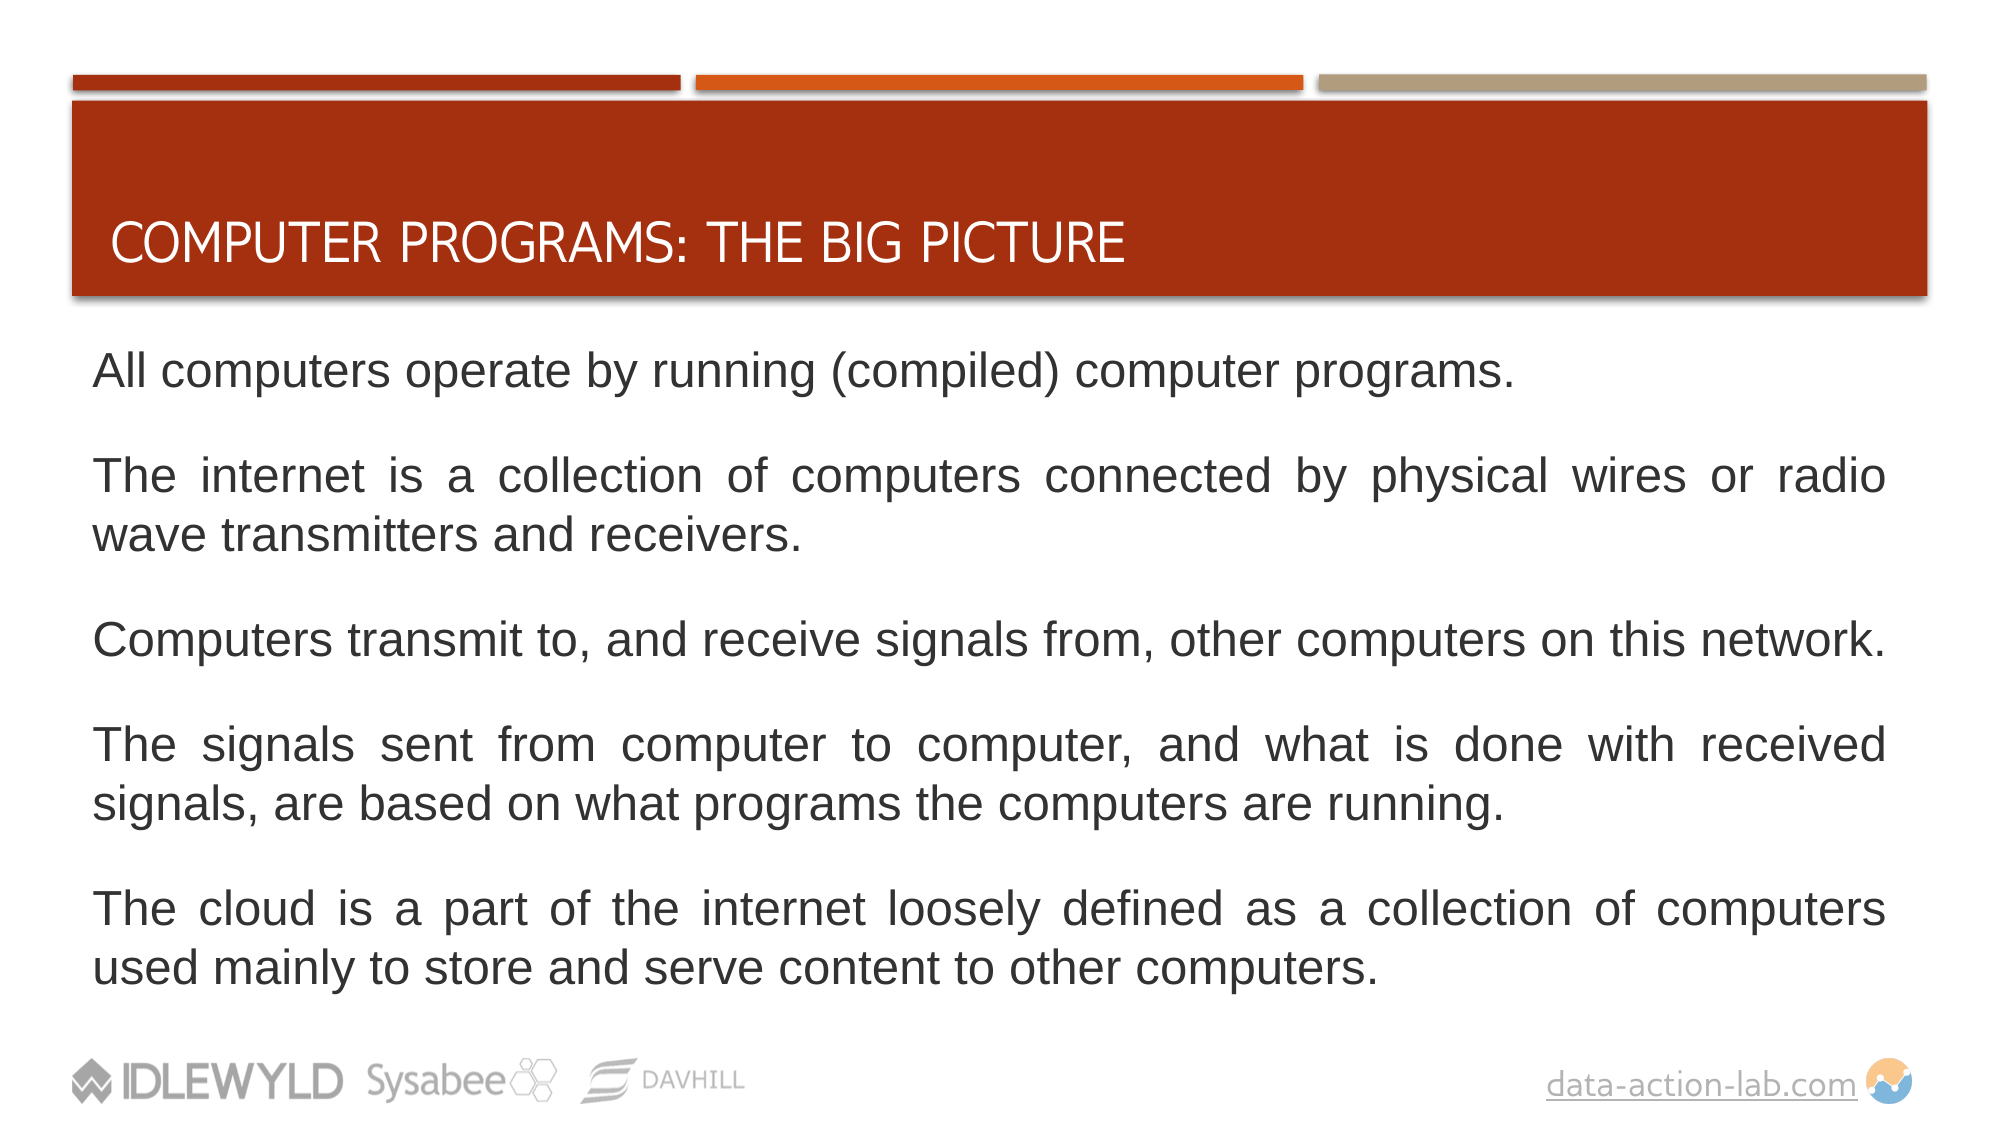

# Computer Programs: The Big PICTURE
All computers operate by running (compiled) computer programs.

The internet is a collection of computers connected by physical wires or radio wave transmitters and receivers.

Computers transmit to, and receive signals from, other computers on this network.

The signals sent from computer to computer, and what is done with received signals, are based on what programs the computers are running.

The cloud is a part of the internet loosely defined as a collection of computers used mainly to store and serve content to other computers.